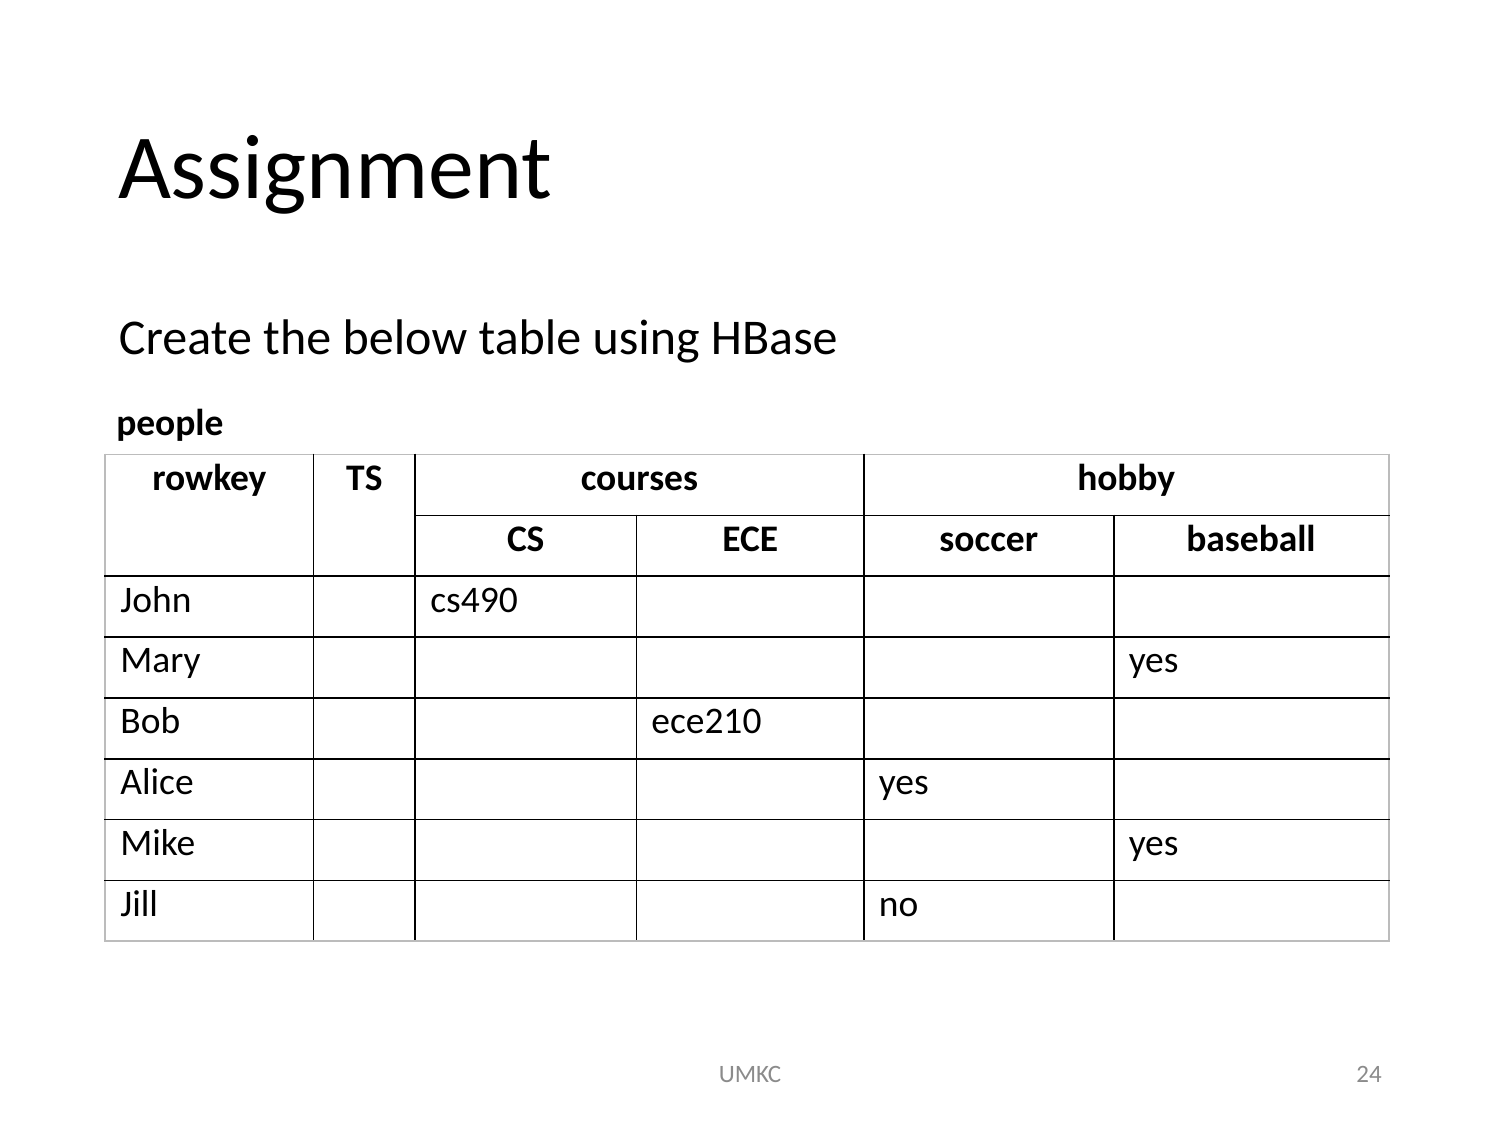

# Assignment
Create the below table using HBase
people
| rowkey | TS | courses |  | hobby |  |
| --- | --- | --- | --- | --- | --- |
|  |  | CS | ECE | soccer | baseball |
| John |  | cs490 |  |  |  |
| Mary |  |  |  |  | yes |
| Bob |  |  | ece210 |  |  |
| Alice |  |  |  | yes |  |
| Mike |  |  |  |  | yes |
| Jill |  |  |  | no |  |
UMKC
24